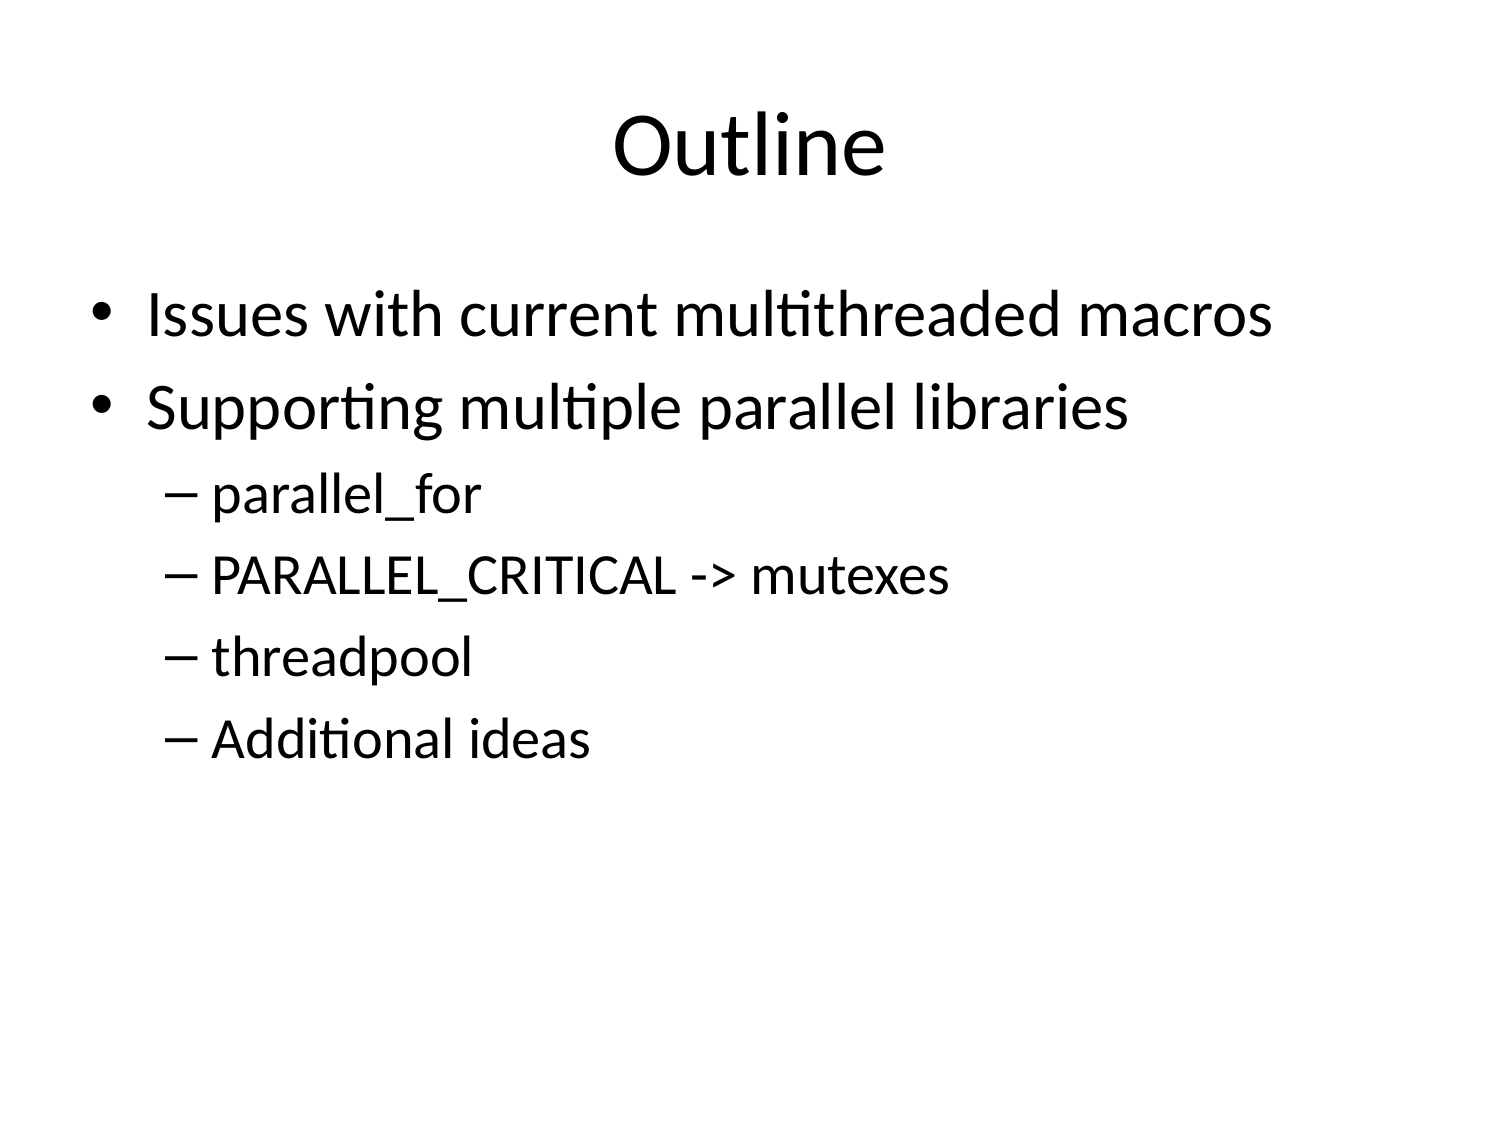

# Outline
Issues with current multithreaded macros
Supporting multiple parallel libraries
parallel_for
PARALLEL_CRITICAL -> mutexes
threadpool
Additional ideas